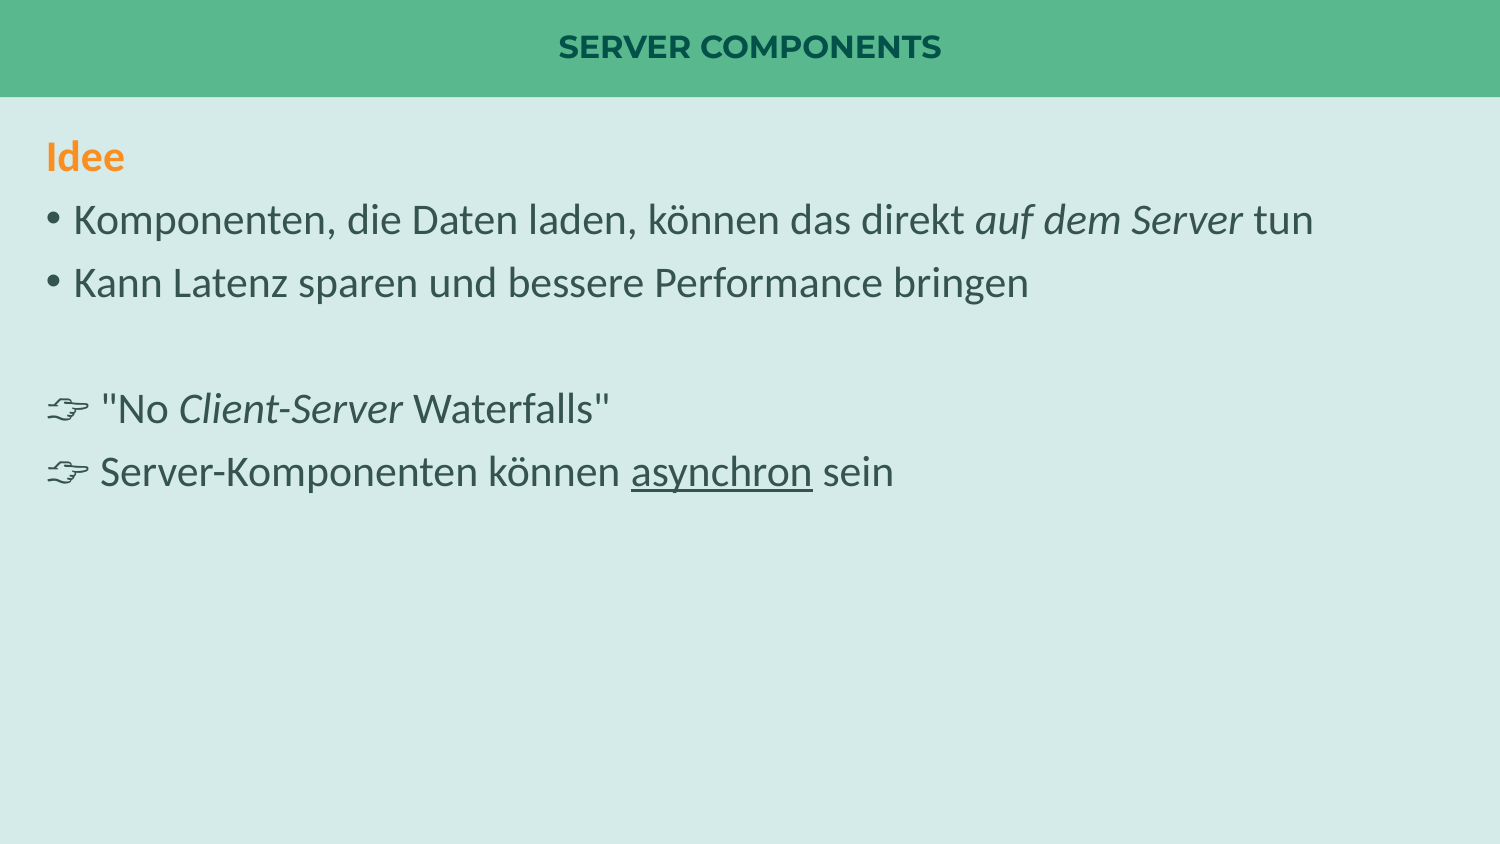

# Server Components
Idee
Komponenten, die Daten laden, können das direkt auf dem Server tun
Kann Latenz sparen und bessere Performance bringen

👉 "No Client-Server Waterfalls"
👉 Server-Komponenten können asynchron sein